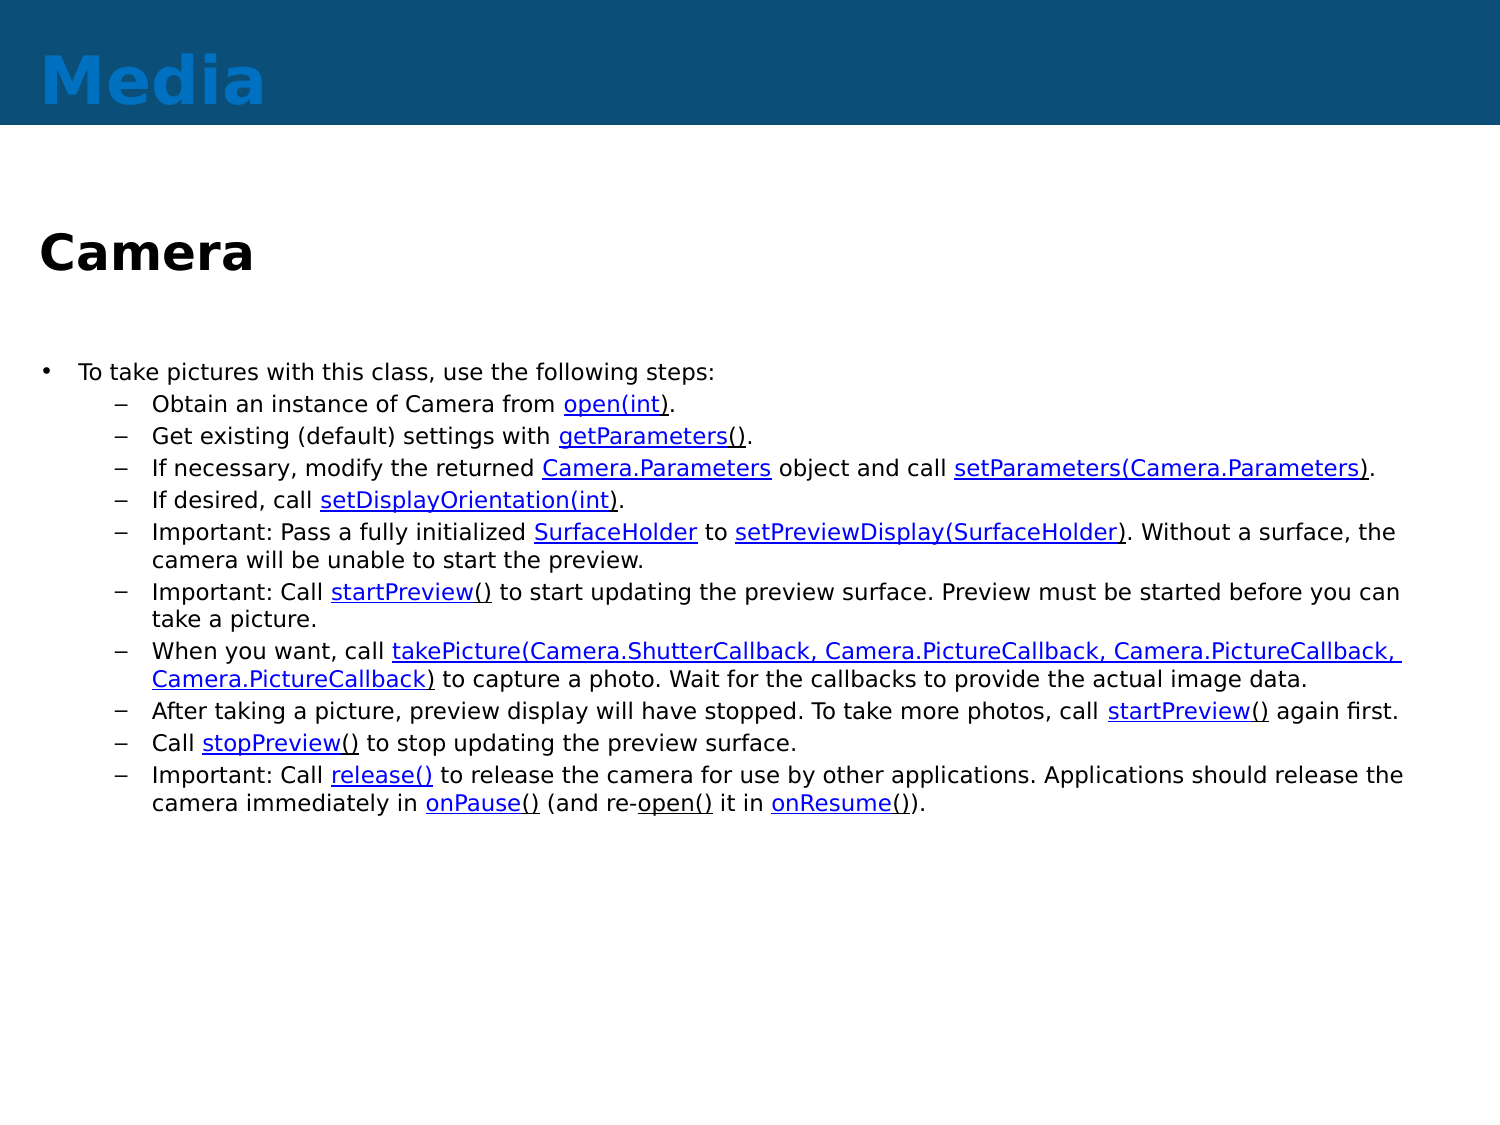

# Media
Camera
To take pictures with this class, use the following steps:
Obtain an instance of Camera from open(int).
Get existing (default) settings with getParameters().
If necessary, modify the returned Camera.Parameters object and call setParameters(Camera.Parameters).
If desired, call setDisplayOrientation(int).
Important: Pass a fully initialized SurfaceHolder to setPreviewDisplay(SurfaceHolder). Without a surface, the camera will be unable to start the preview.
Important: Call startPreview() to start updating the preview surface. Preview must be started before you can take a picture.
When you want, call takePicture(Camera.ShutterCallback, Camera.PictureCallback, Camera.PictureCallback, Camera.PictureCallback) to capture a photo. Wait for the callbacks to provide the actual image data.
After taking a picture, preview display will have stopped. To take more photos, call startPreview() again first.
Call stopPreview() to stop updating the preview surface.
Important: Call release() to release the camera for use by other applications. Applications should release the camera immediately in onPause() (and re-open() it in onResume()).